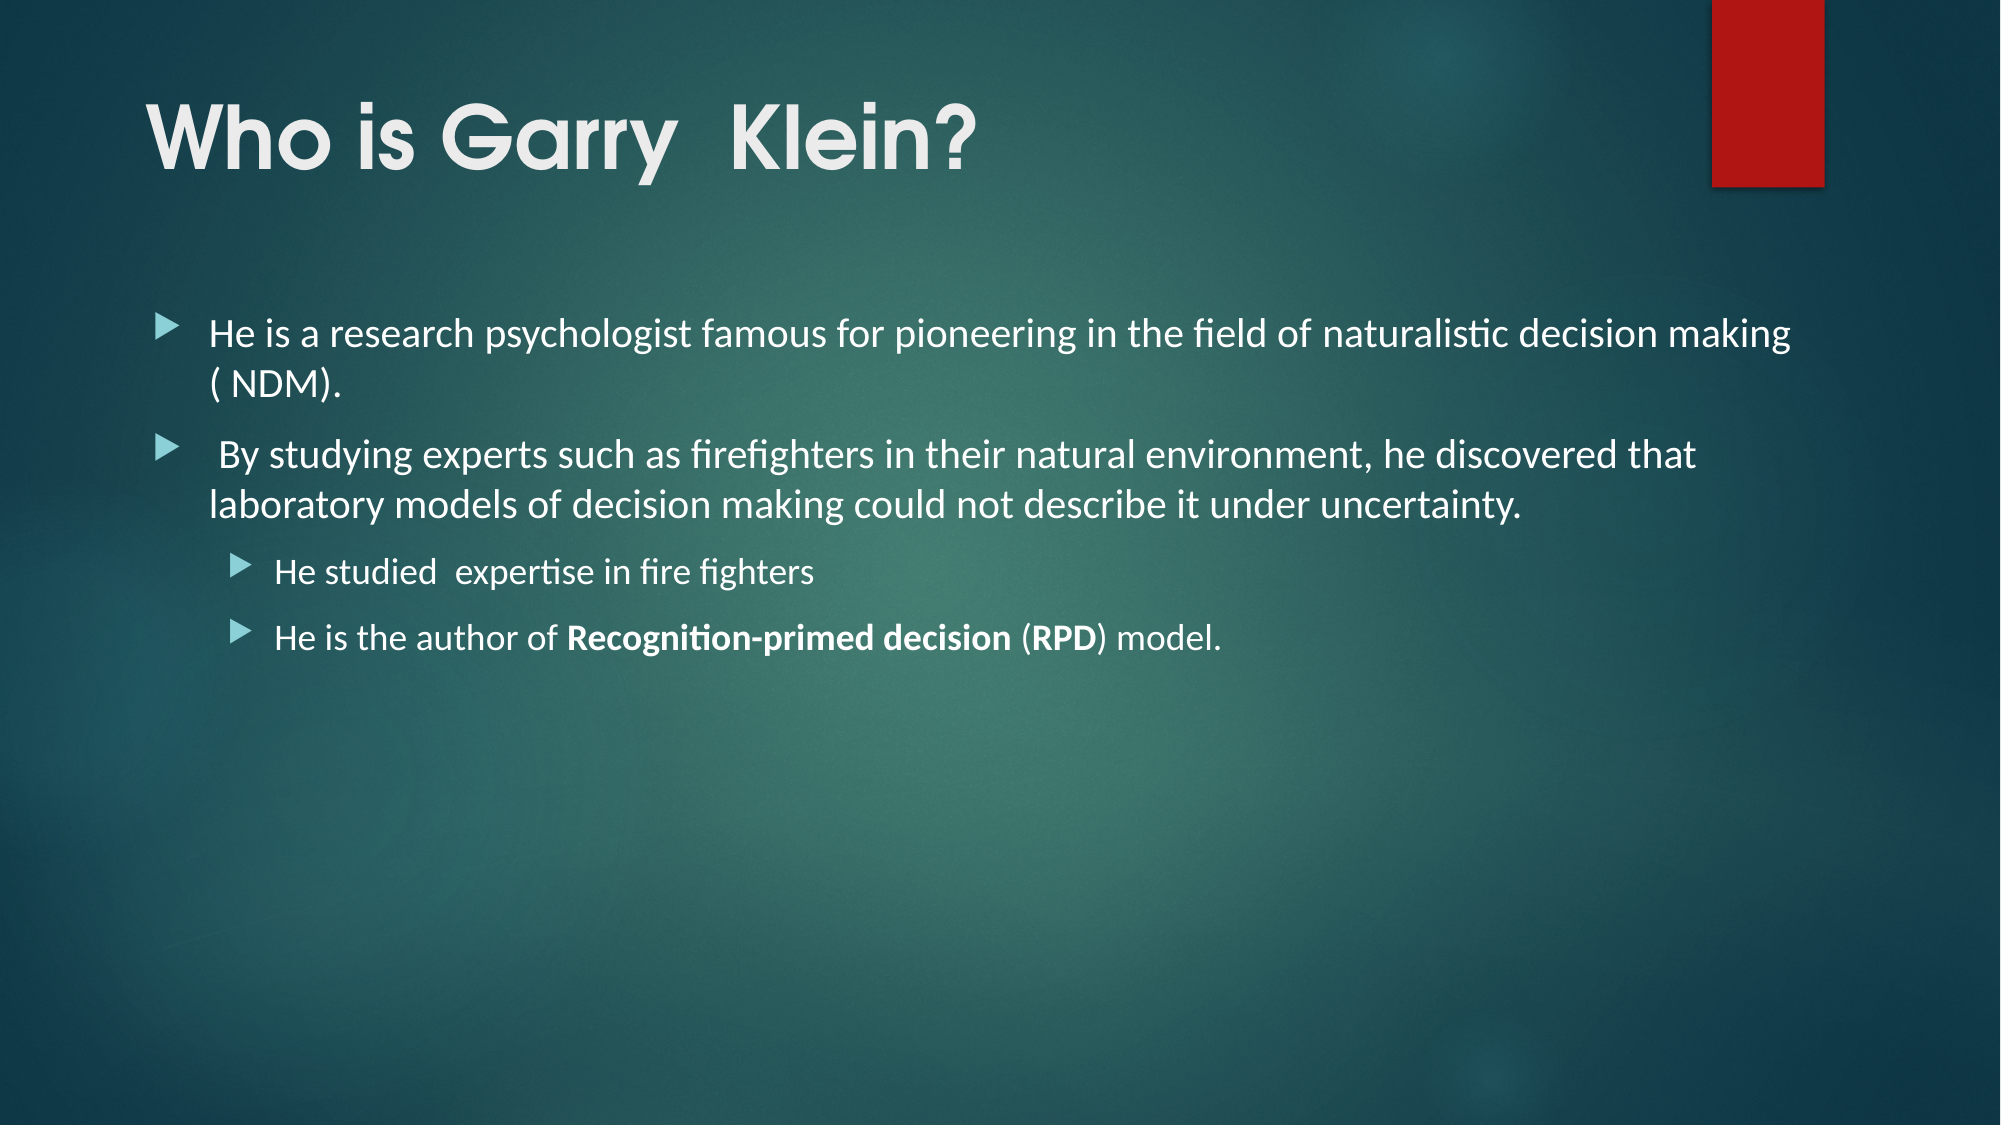

# Who is Garry  Klein?
He is a research psychologist famous for pioneering in the field of naturalistic decision making ( NDM).
 By studying experts such as firefighters in their natural environment, he discovered that laboratory models of decision making could not describe it under uncertainty.
He studied  expertise in fire fighters
He is the author of Recognition-primed decision (RPD) model.